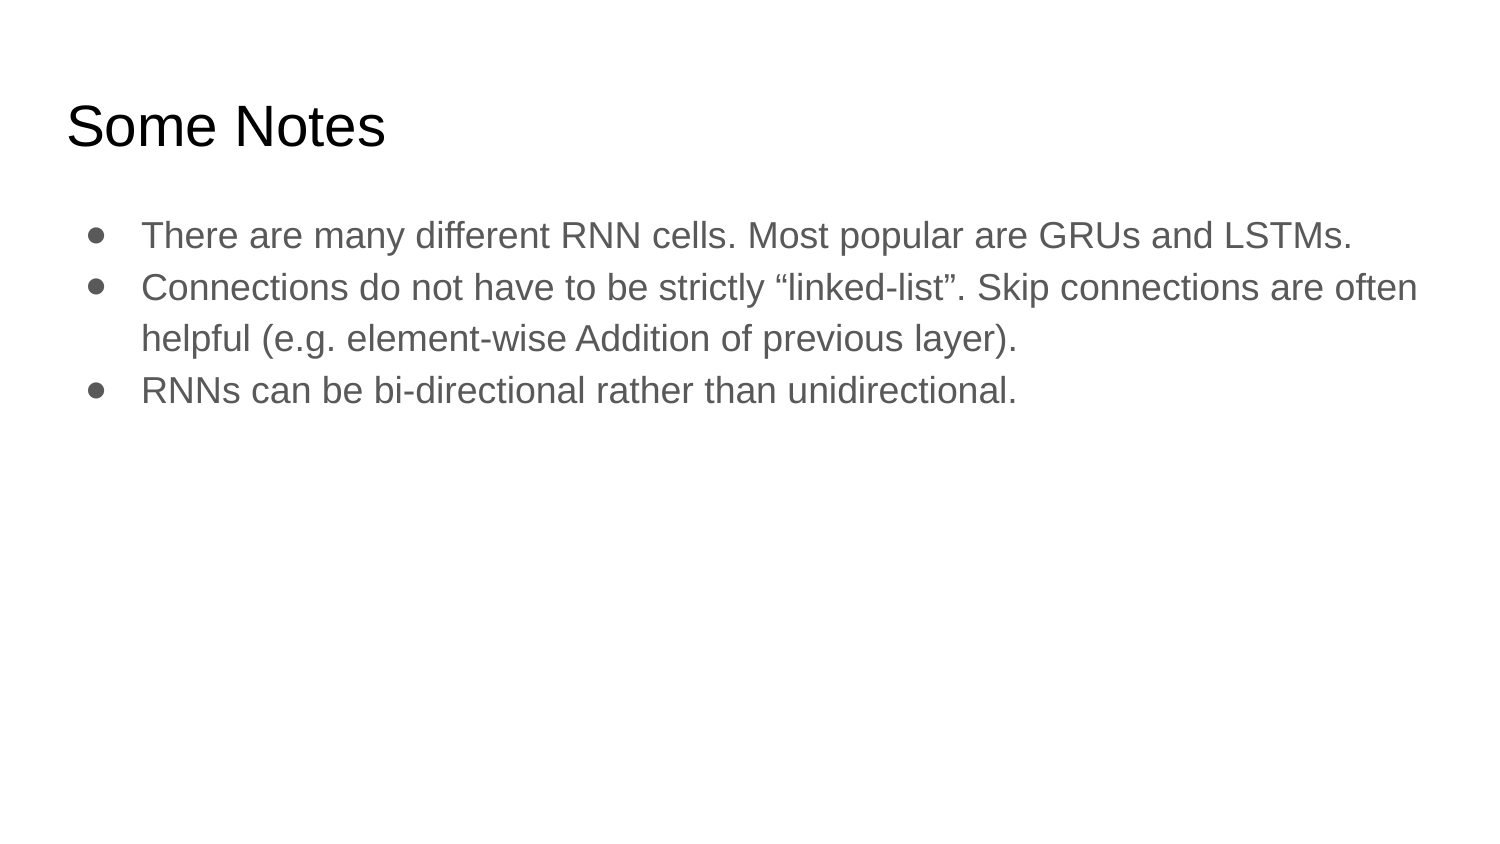

# Some Notes
There are many different RNN cells. Most popular are GRUs and LSTMs.
Connections do not have to be strictly “linked-list”. Skip connections are often helpful (e.g. element-wise Addition of previous layer).
RNNs can be bi-directional rather than unidirectional.